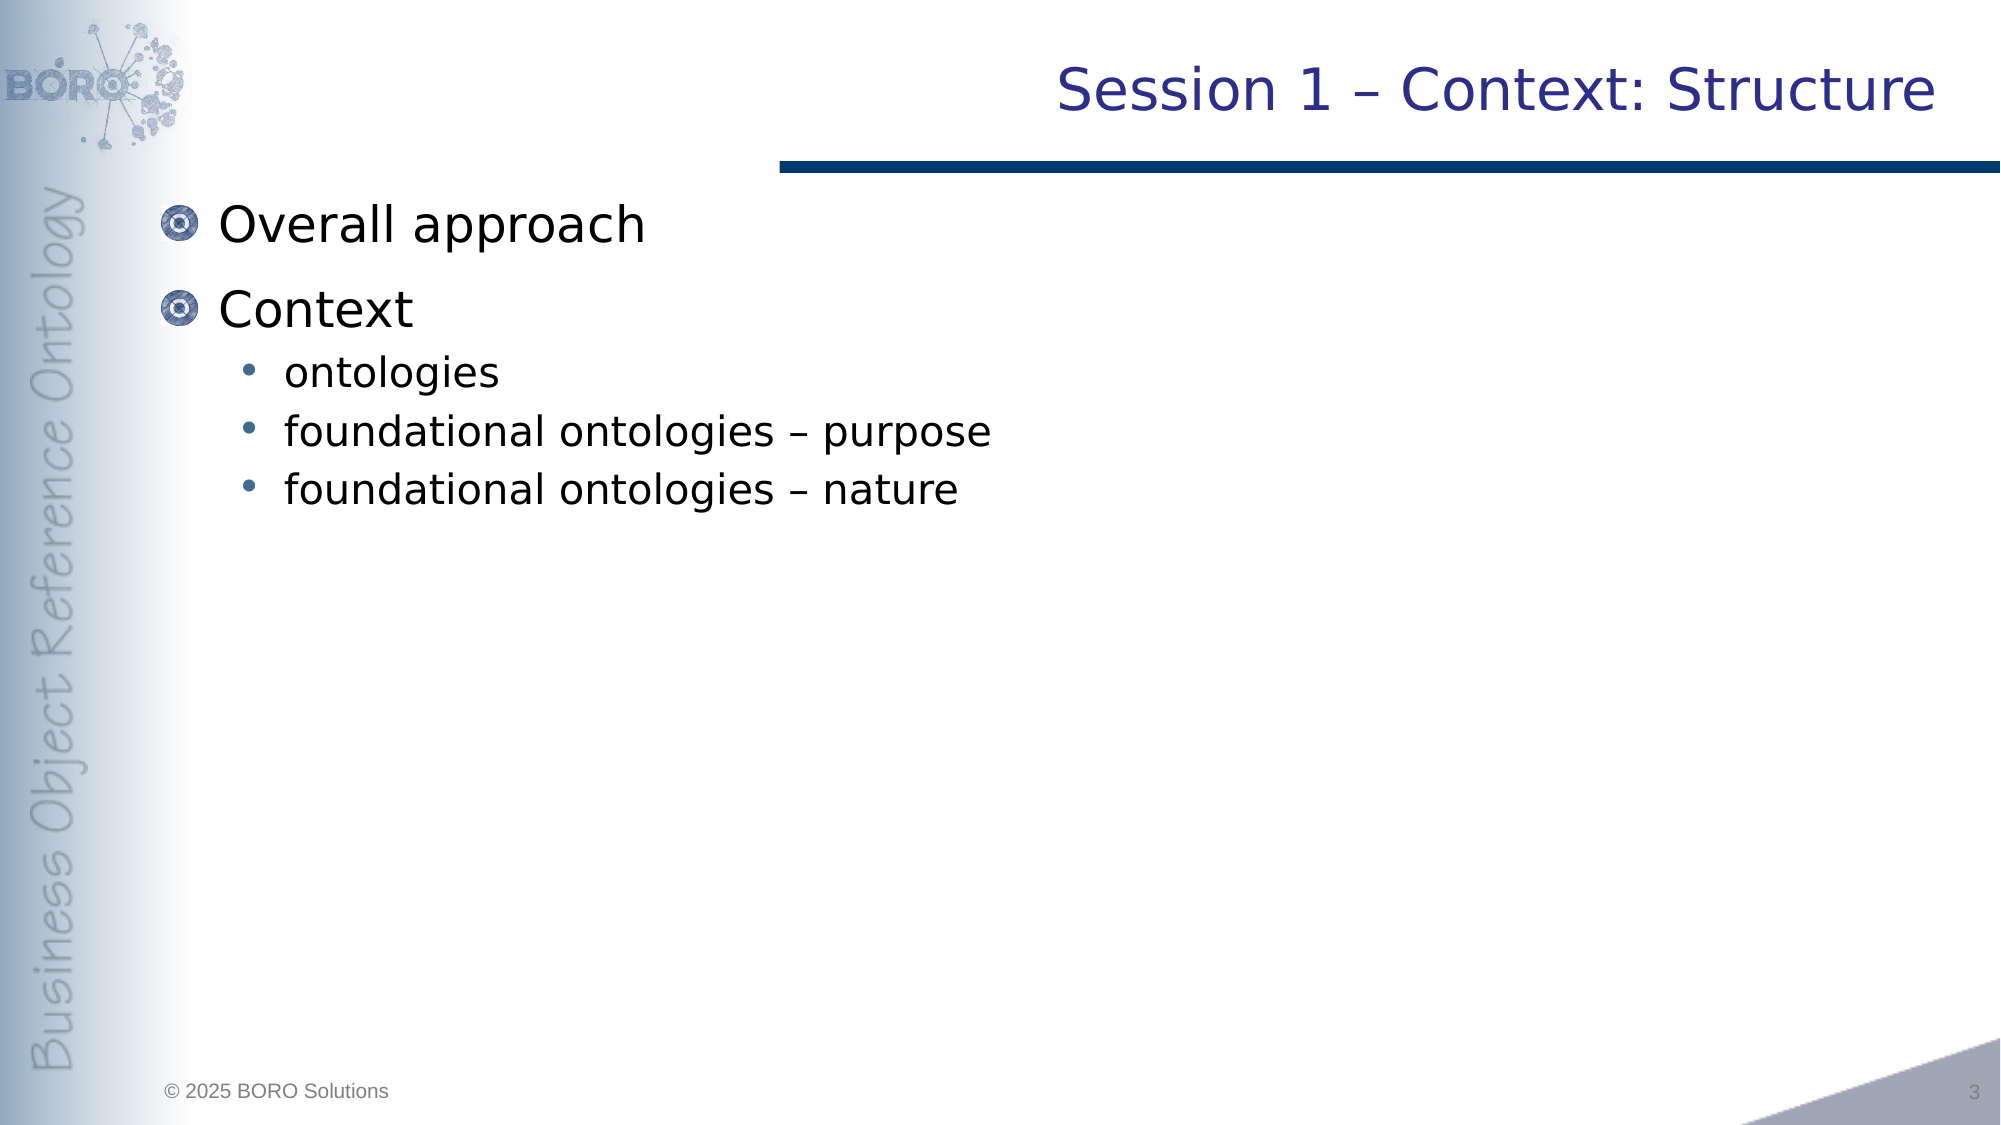

# Session 1 – Context: Structure
Overall approach
Context
ontologies
foundational ontologies – purpose
foundational ontologies – nature
3